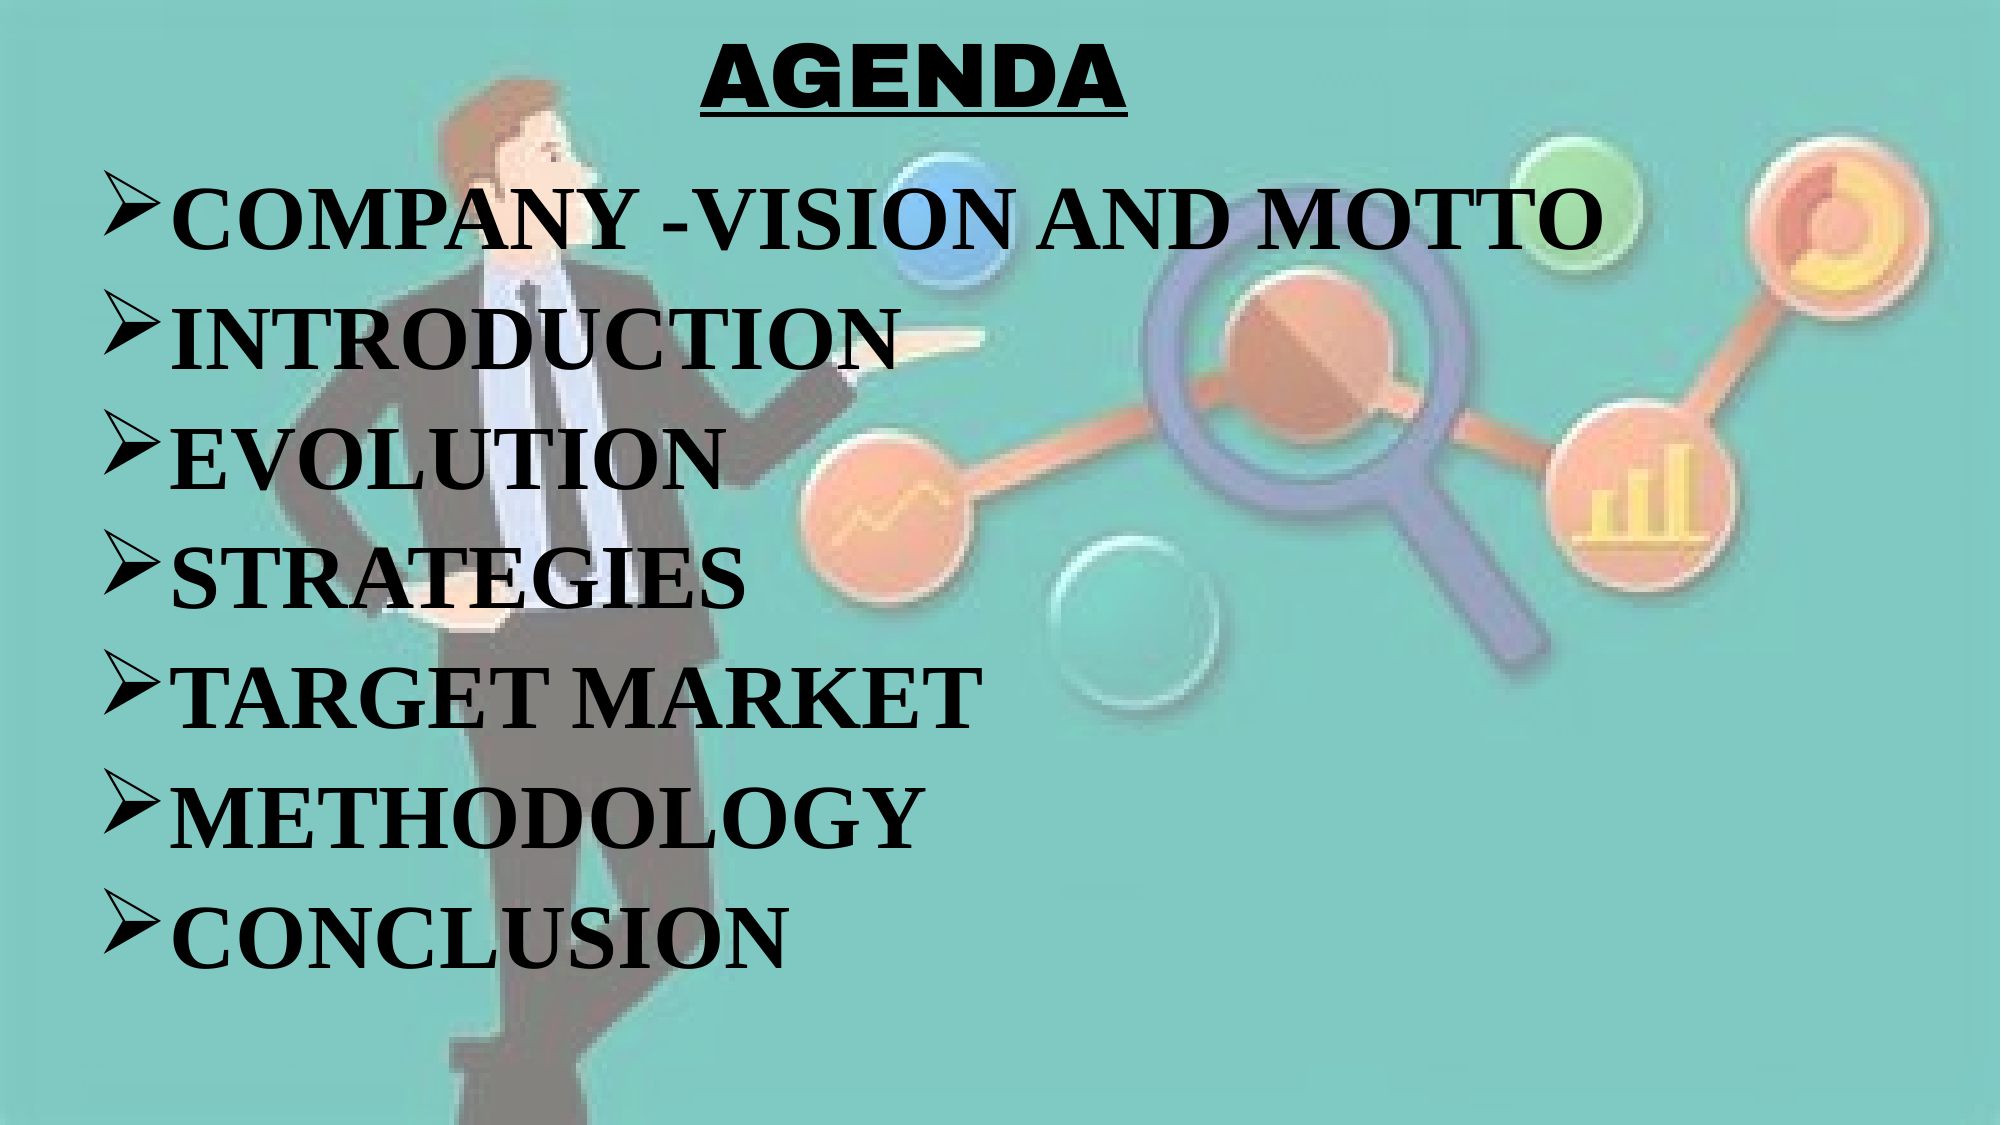

# AGENDA
COMPANY -VISION AND MOTTO
INTRODUCTION
EVOLUTION
STRATEGIES
TARGET MARKET
METHODOLOGY
CONCLUSION